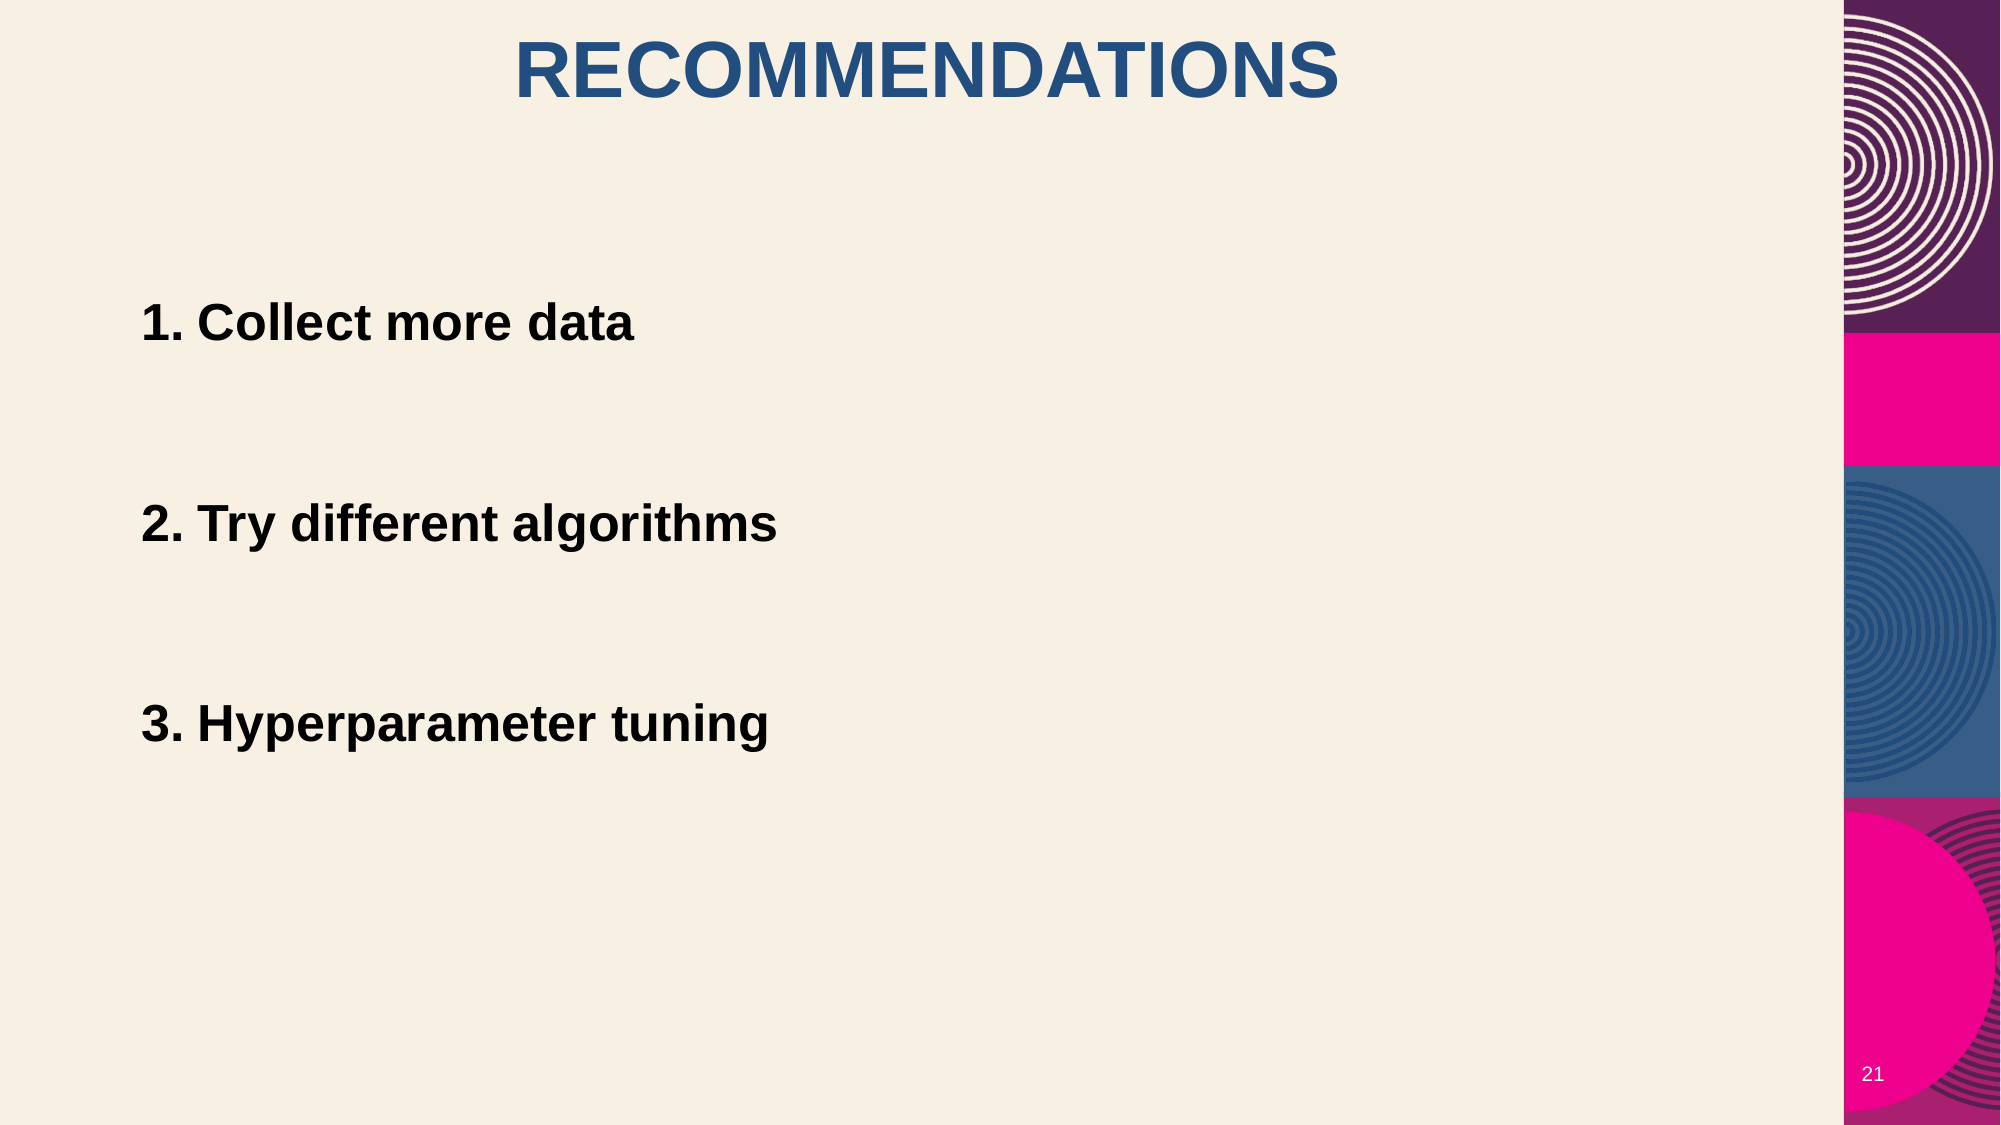

# Recommendations

Collect more data

Try different algorithms

Hyperparameter tuning
21